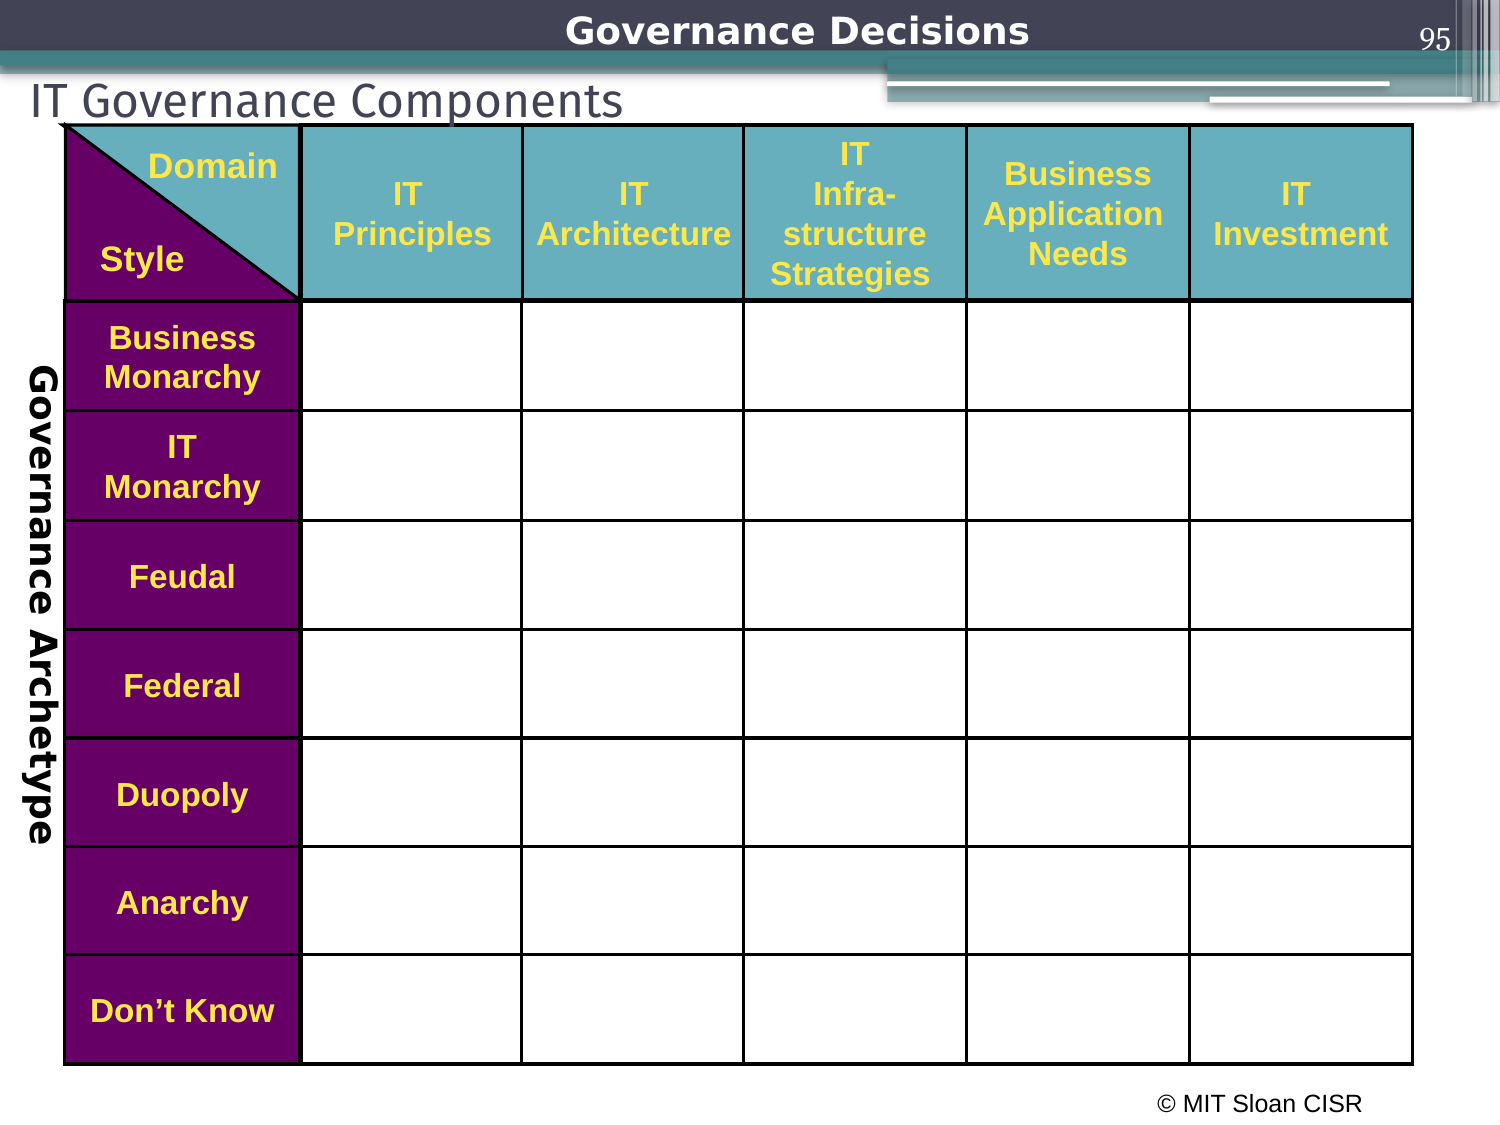

Governance Decisions
95
# IT Governance Components
Domain
Style
IT
Principles
IT
Architecture
IT
 Infra-
structure
Strategies
Business
Application
Needs
IT
Investment
Business
Monarchy

IT
Monarchy

Feudal

Federal

Duopoly

Anarchy

Don’t Know

Governance Archetype
© MIT Sloan CISR